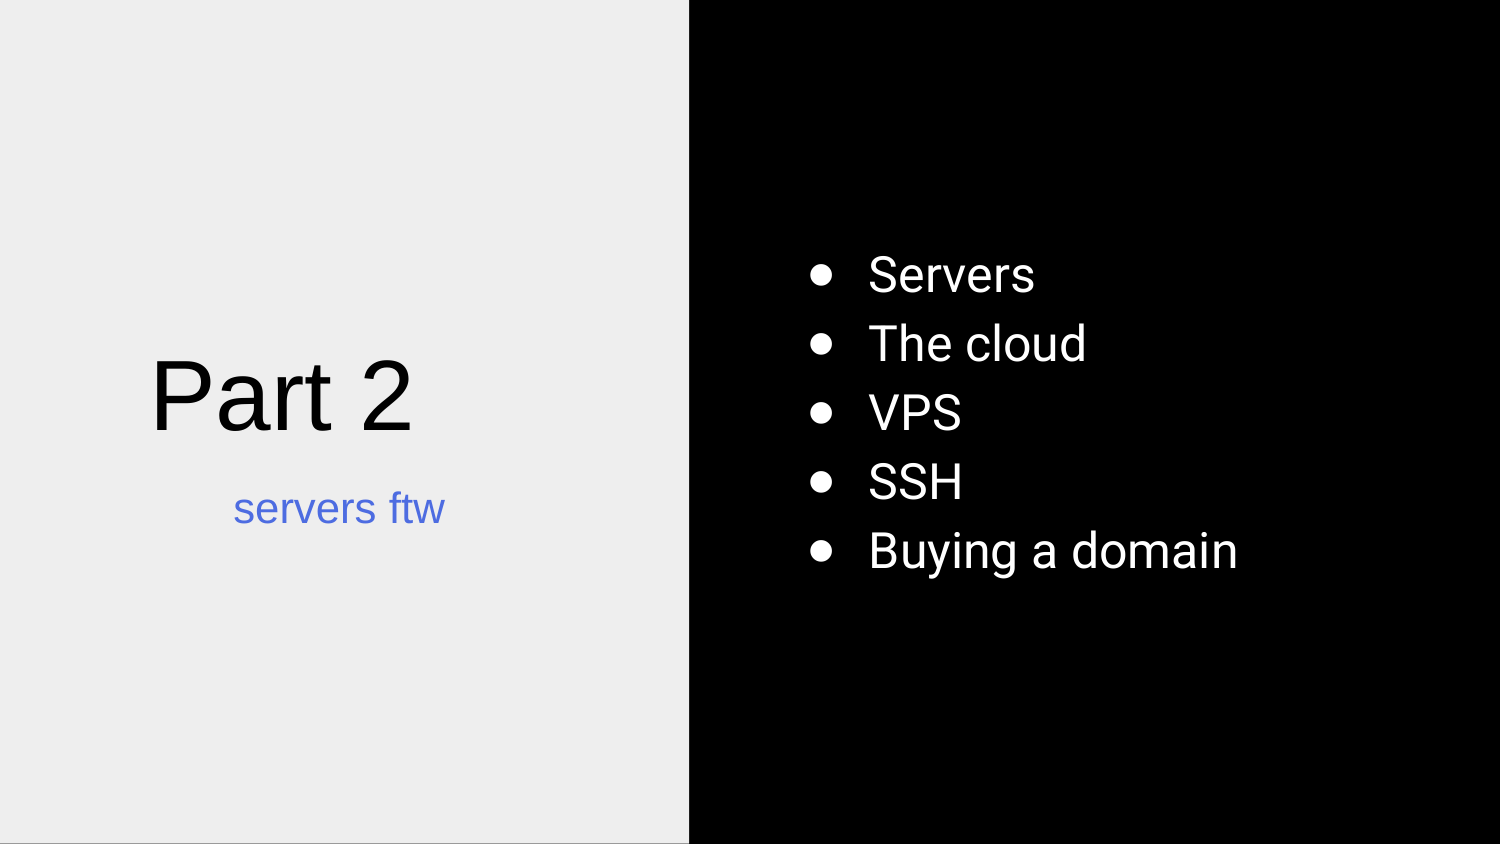

Servers
The cloud
VPS
SSH
Buying a domain
Part 2
servers ftw